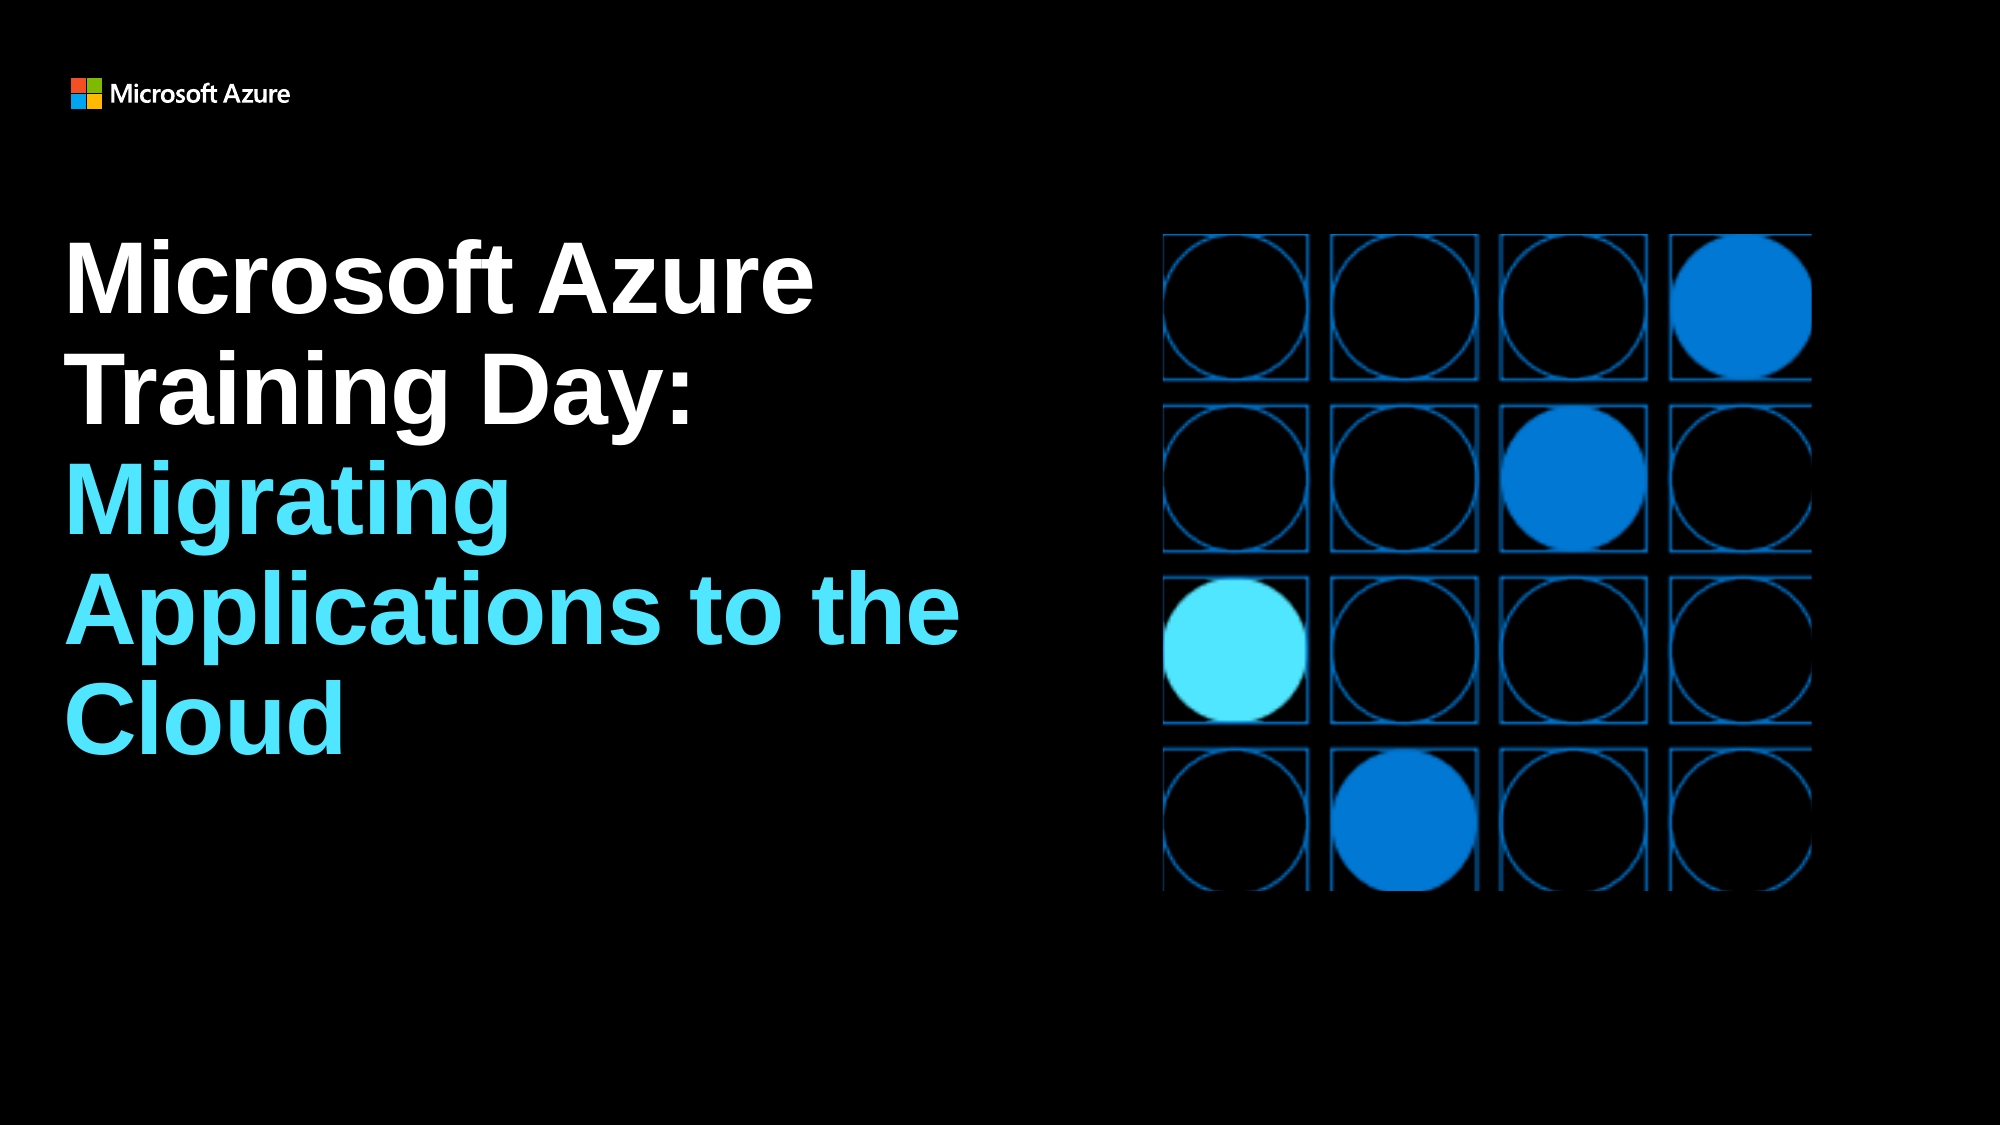

Microsoft Azure Training Day:
Migrating Applications to the Cloud